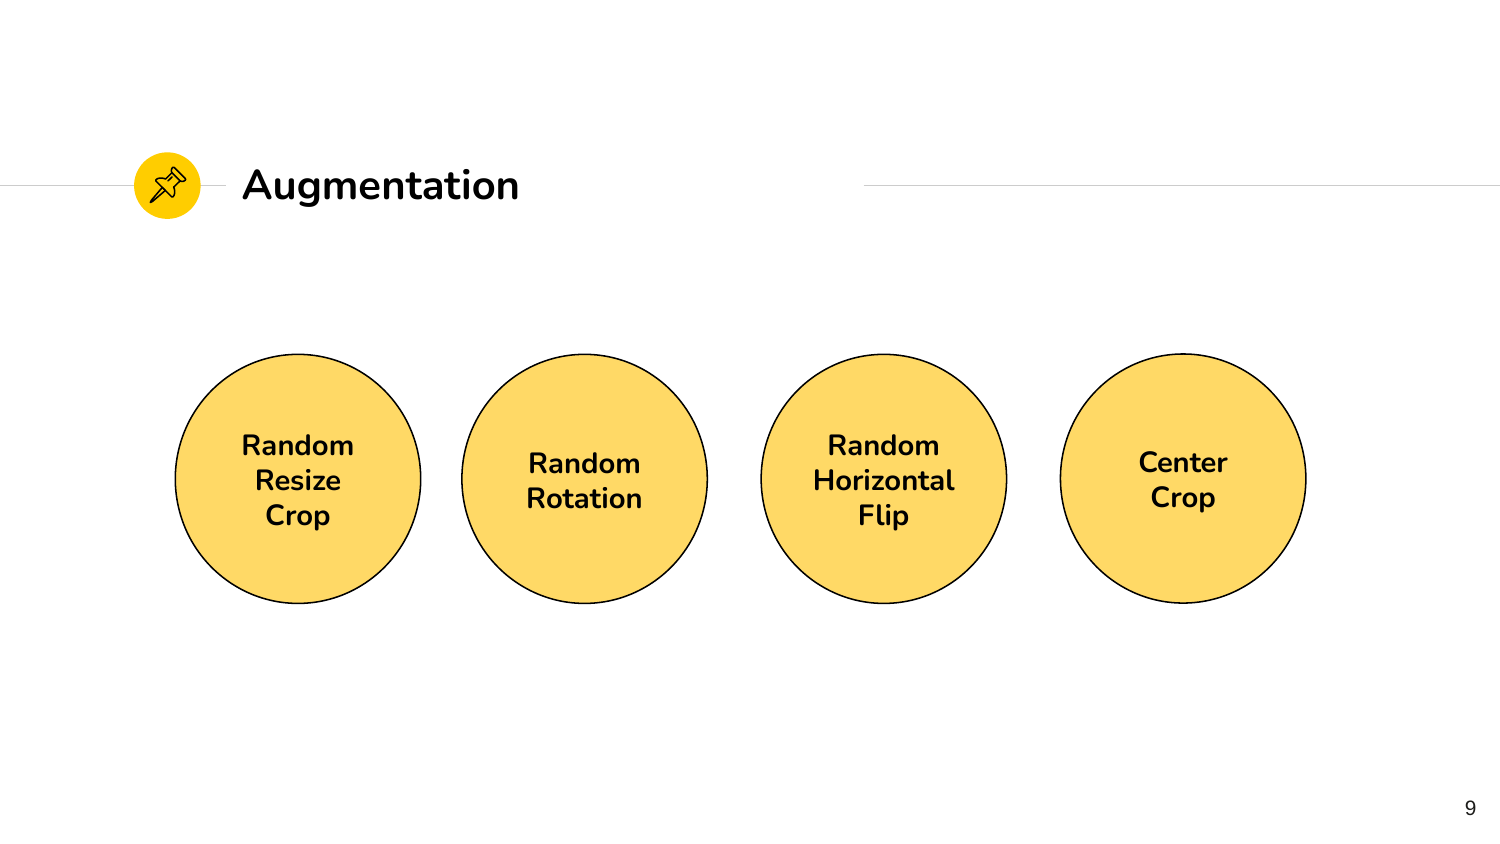

# Augmentation

Center Crop
Random Resize
Crop
Random Rotation
Random Horizontal Flip
9